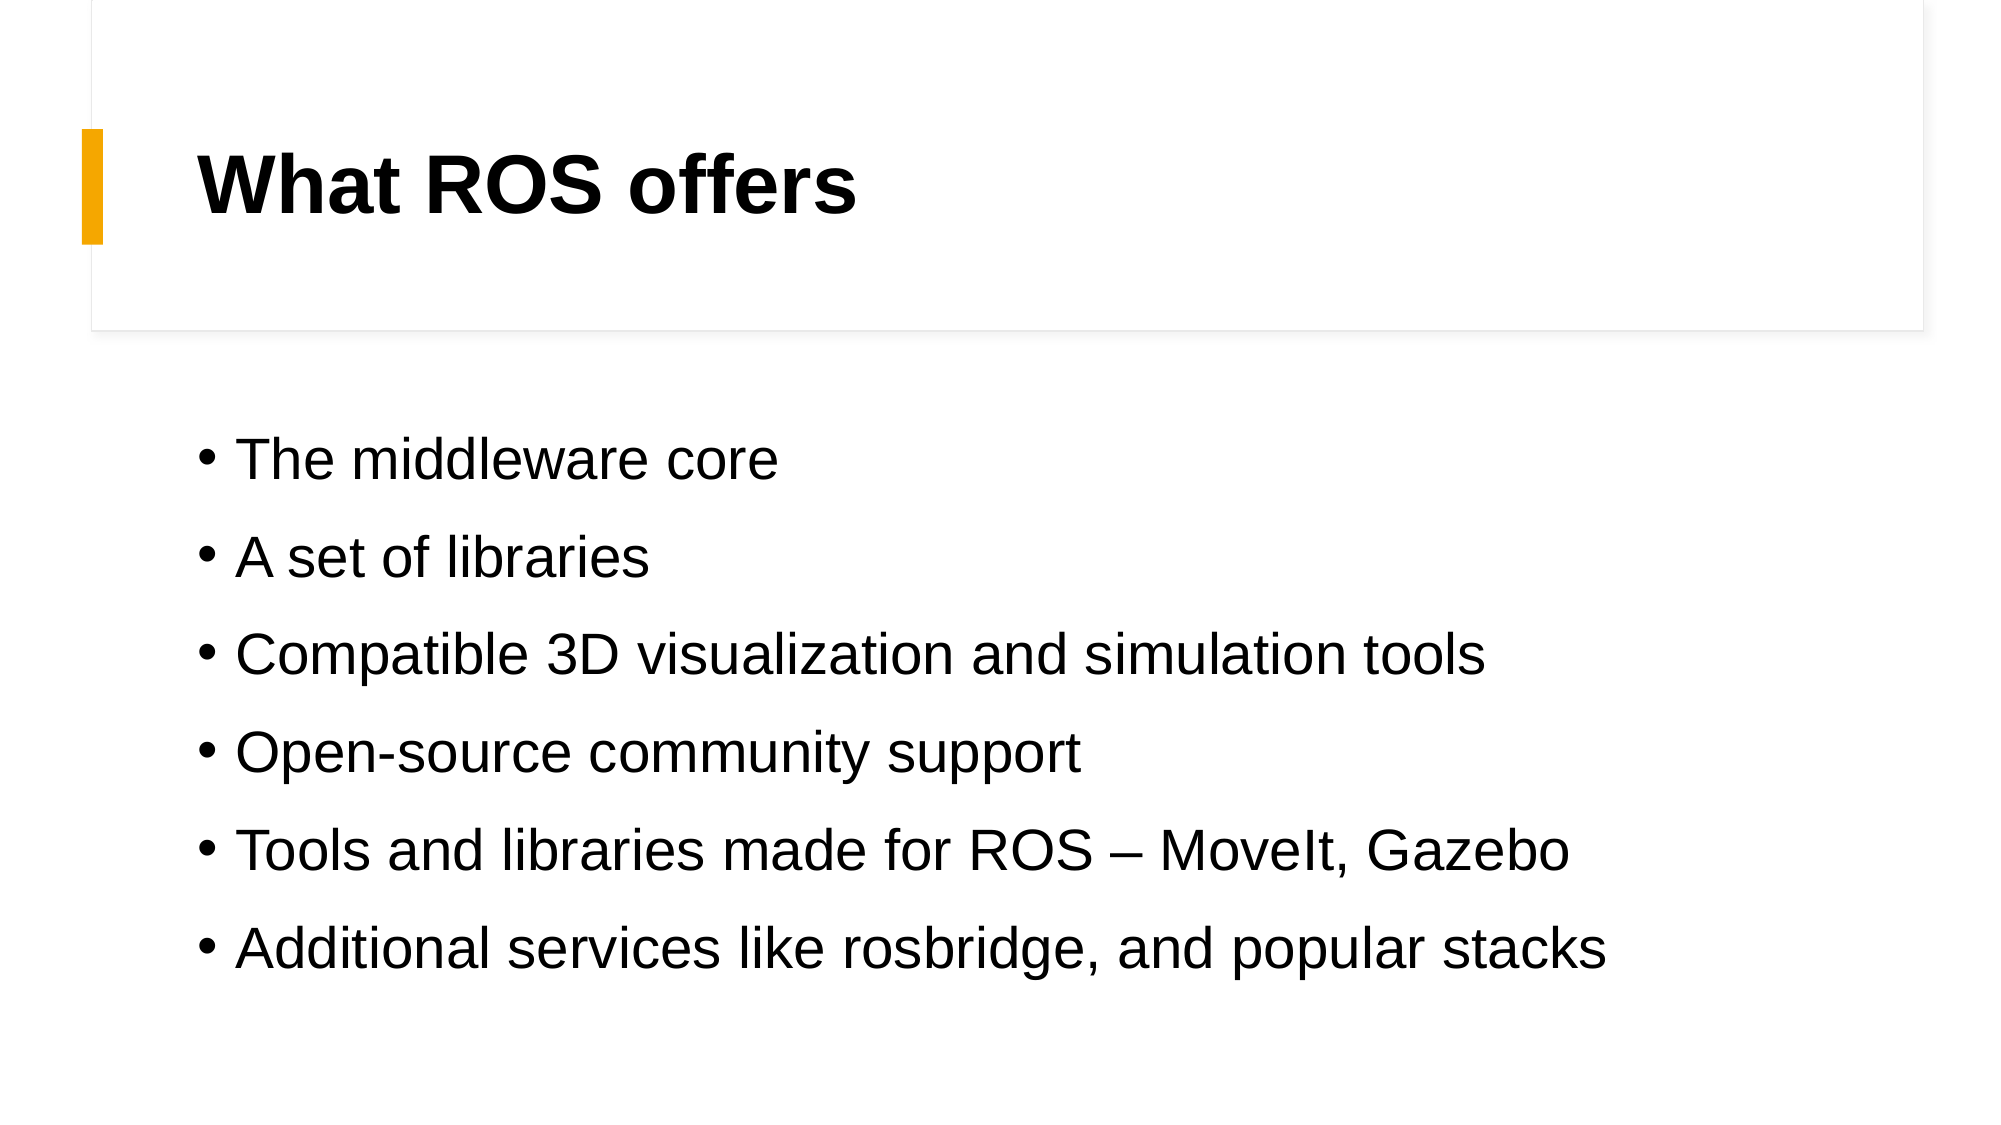

# What ROS offers
The middleware core
A set of libraries
Compatible 3D visualization and simulation tools
Open-source community support
Tools and libraries made for ROS – MoveIt, Gazebo
Additional services like rosbridge, and popular stacks